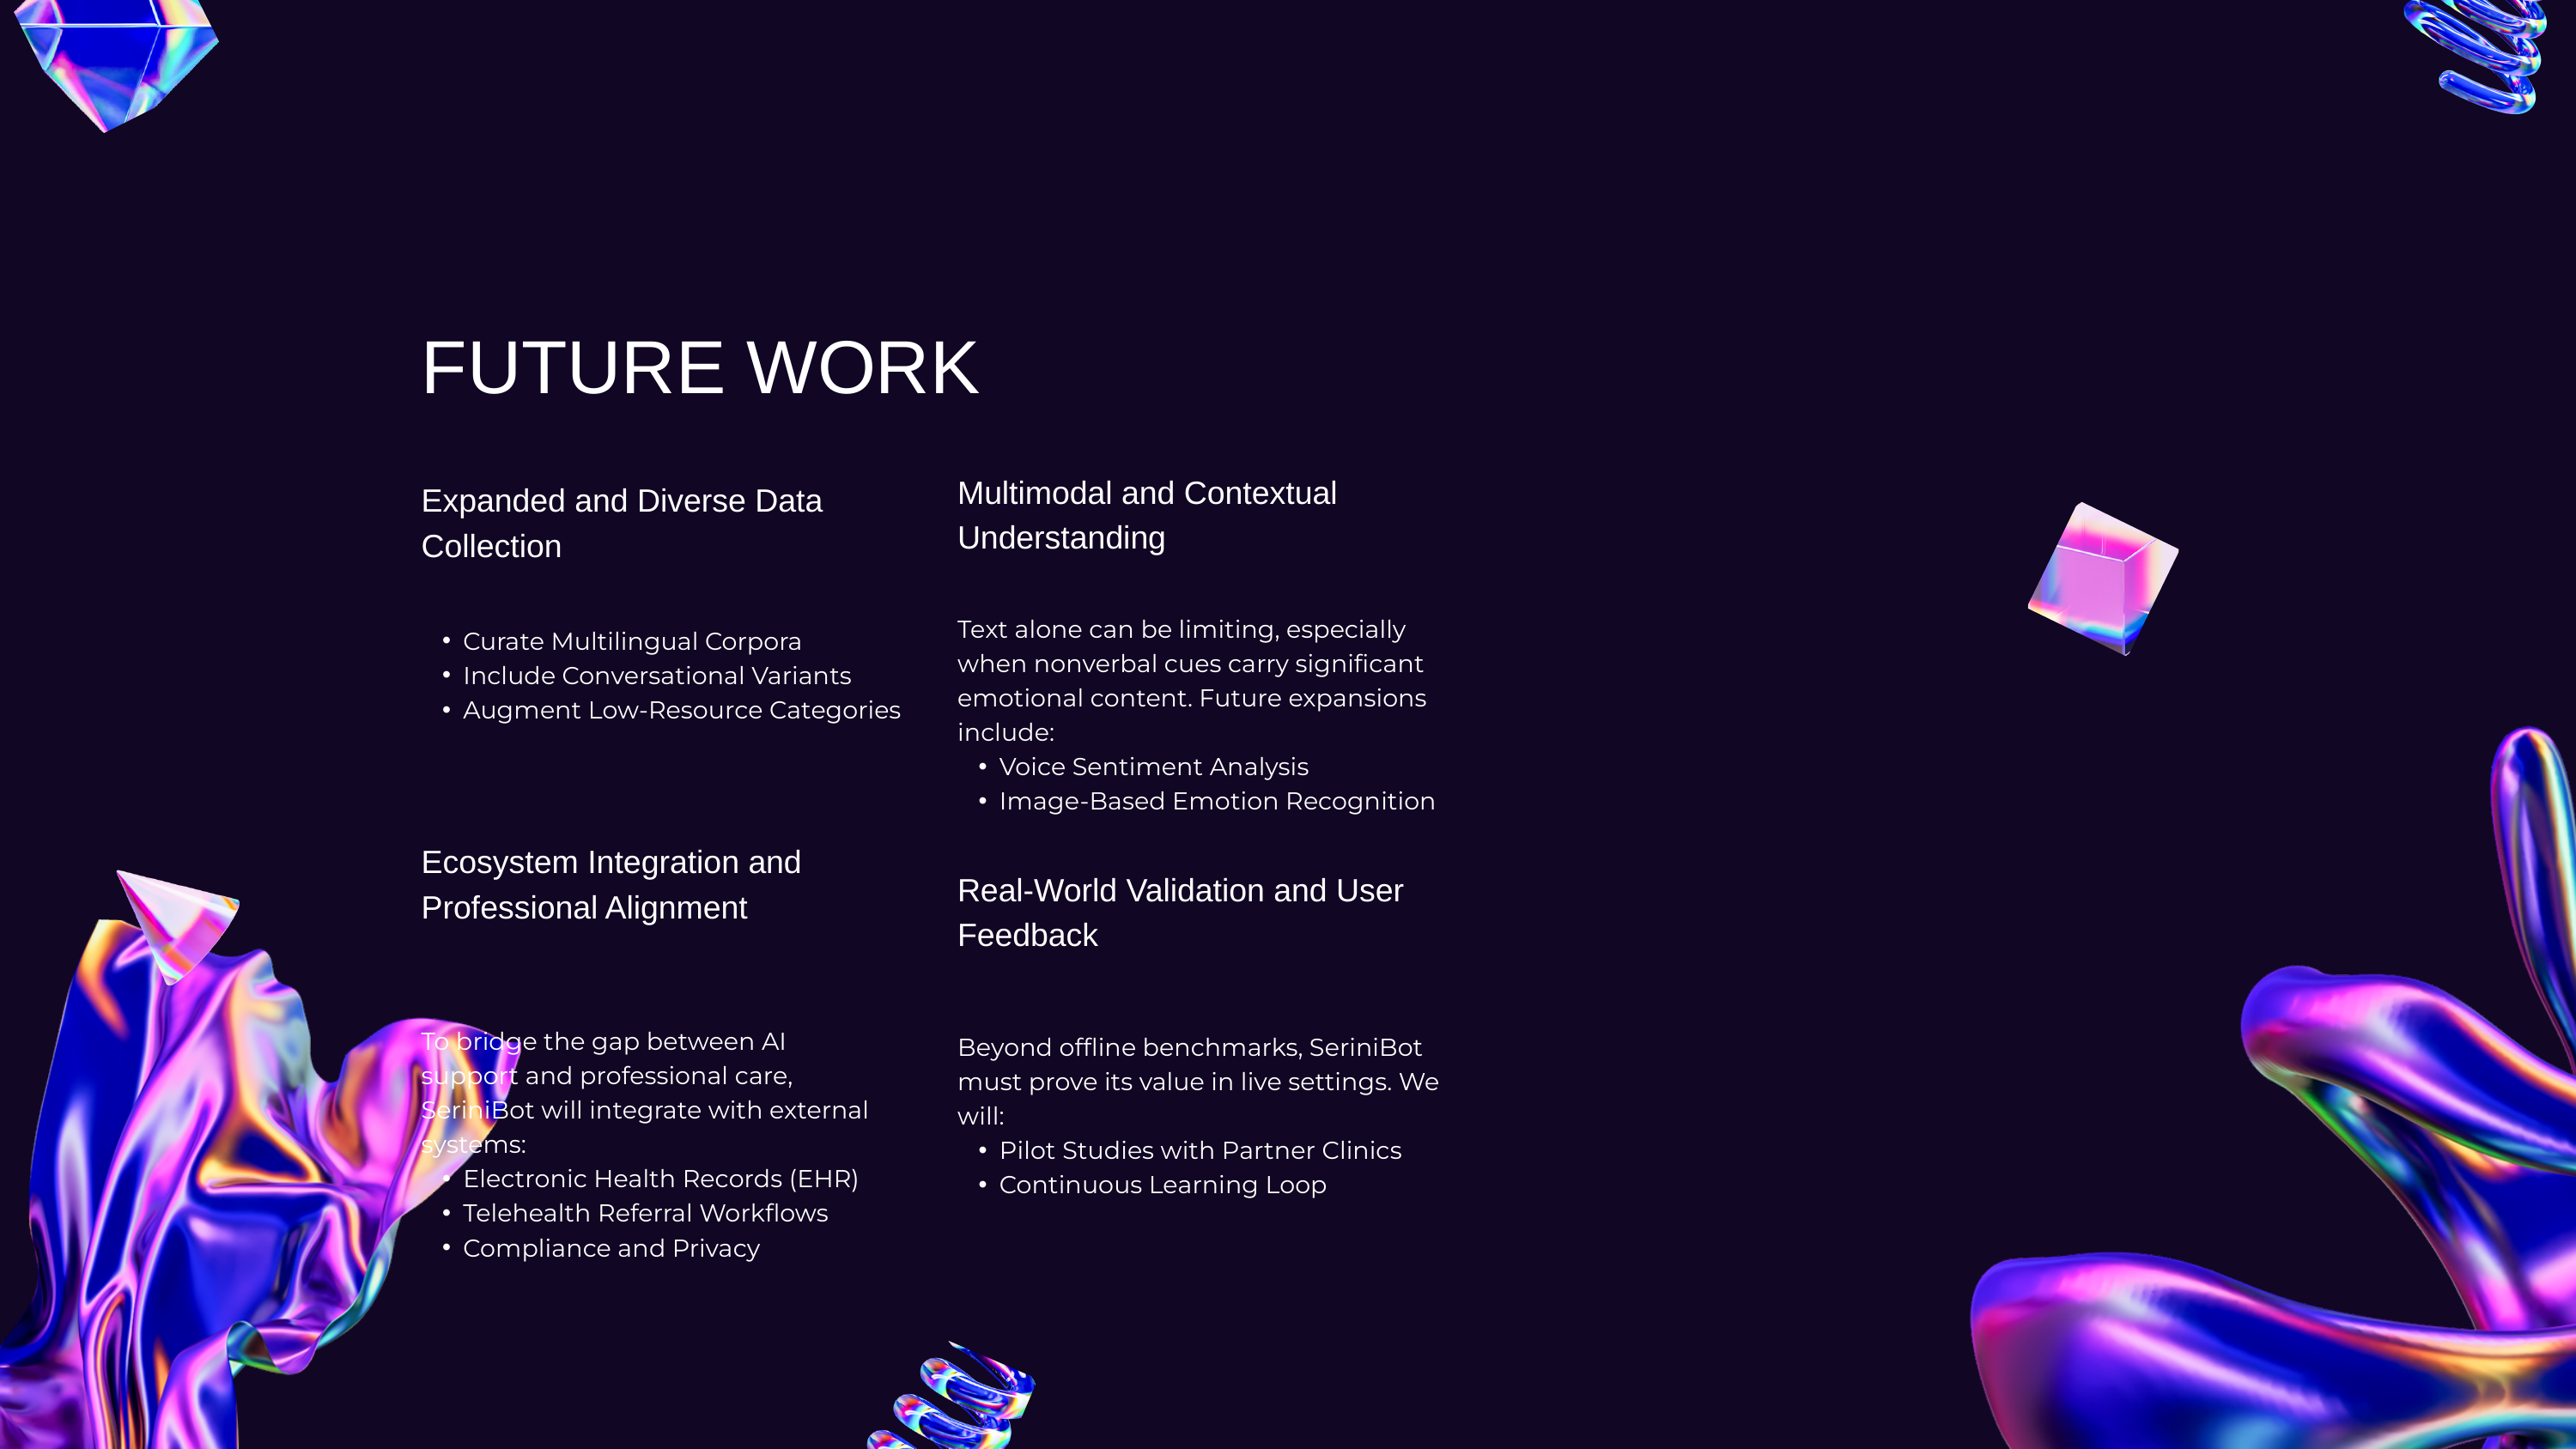

FUTURE WORK
Multimodal and Contextual Understanding
Expanded and Diverse Data Collection

Text alone can be limiting, especially when nonverbal cues carry significant emotional content. Future expansions include:
Voice Sentiment Analysis
Image‑Based Emotion Recognition

Curate Multilingual Corpora
Include Conversational Variants
Augment Low‑Resource Categories

Ecosystem Integration and Professional Alignment
Real‑World Validation and User Feedback

To bridge the gap between AI support and professional care, SeriniBot will integrate with external systems:
Electronic Health Records (EHR)
Telehealth Referral Workflows
Compliance and Privacy

Beyond offline benchmarks, SeriniBot must prove its value in live settings. We will:
Pilot Studies with Partner Clinics
Continuous Learning Loop